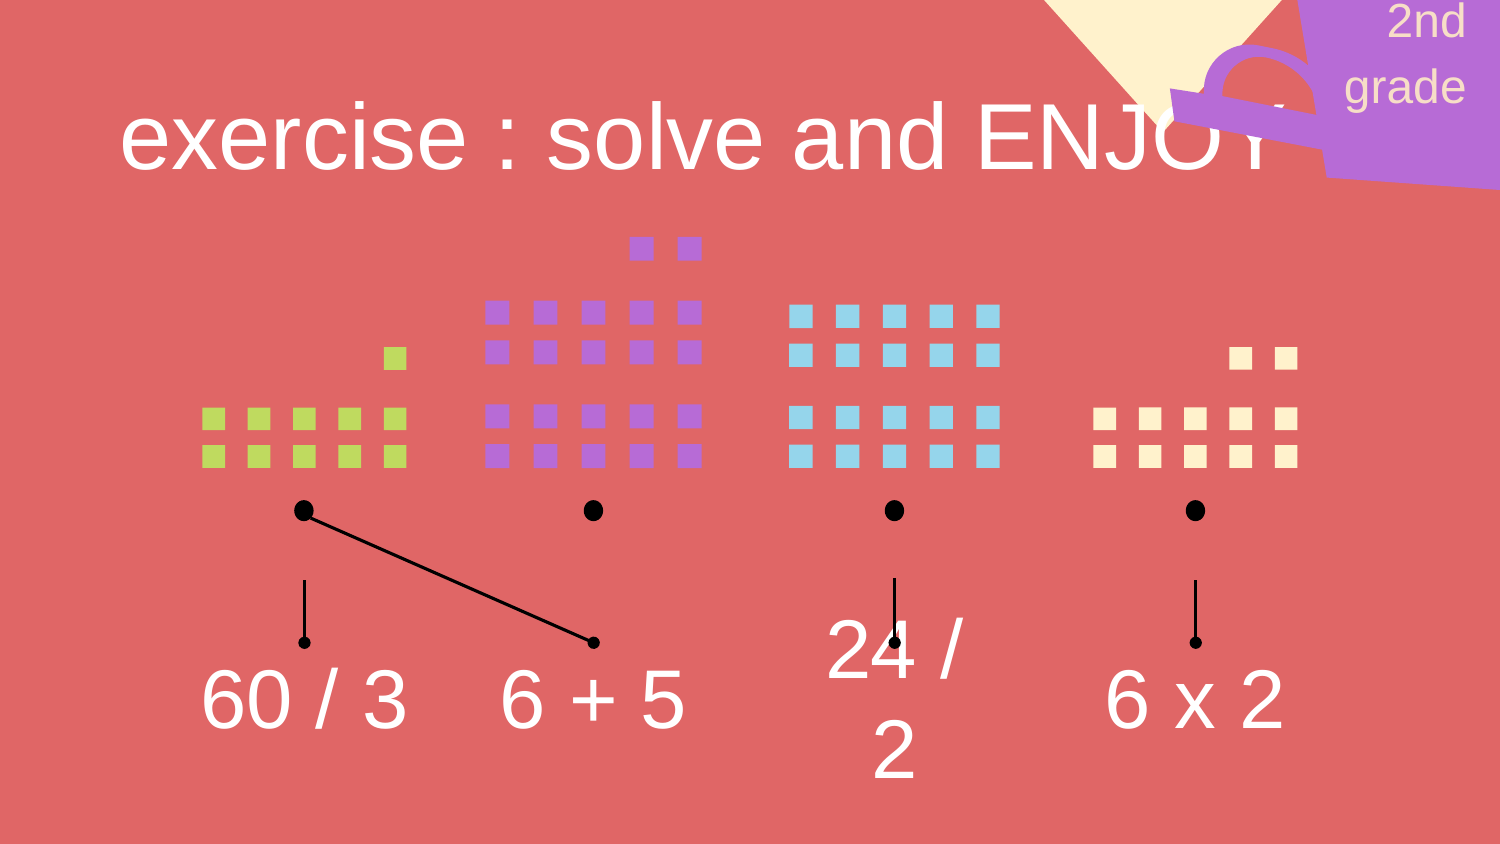

2nd grade

# exercise : solve and ENJOY

60 / 3
6 + 5
24 / 2
6 x 2